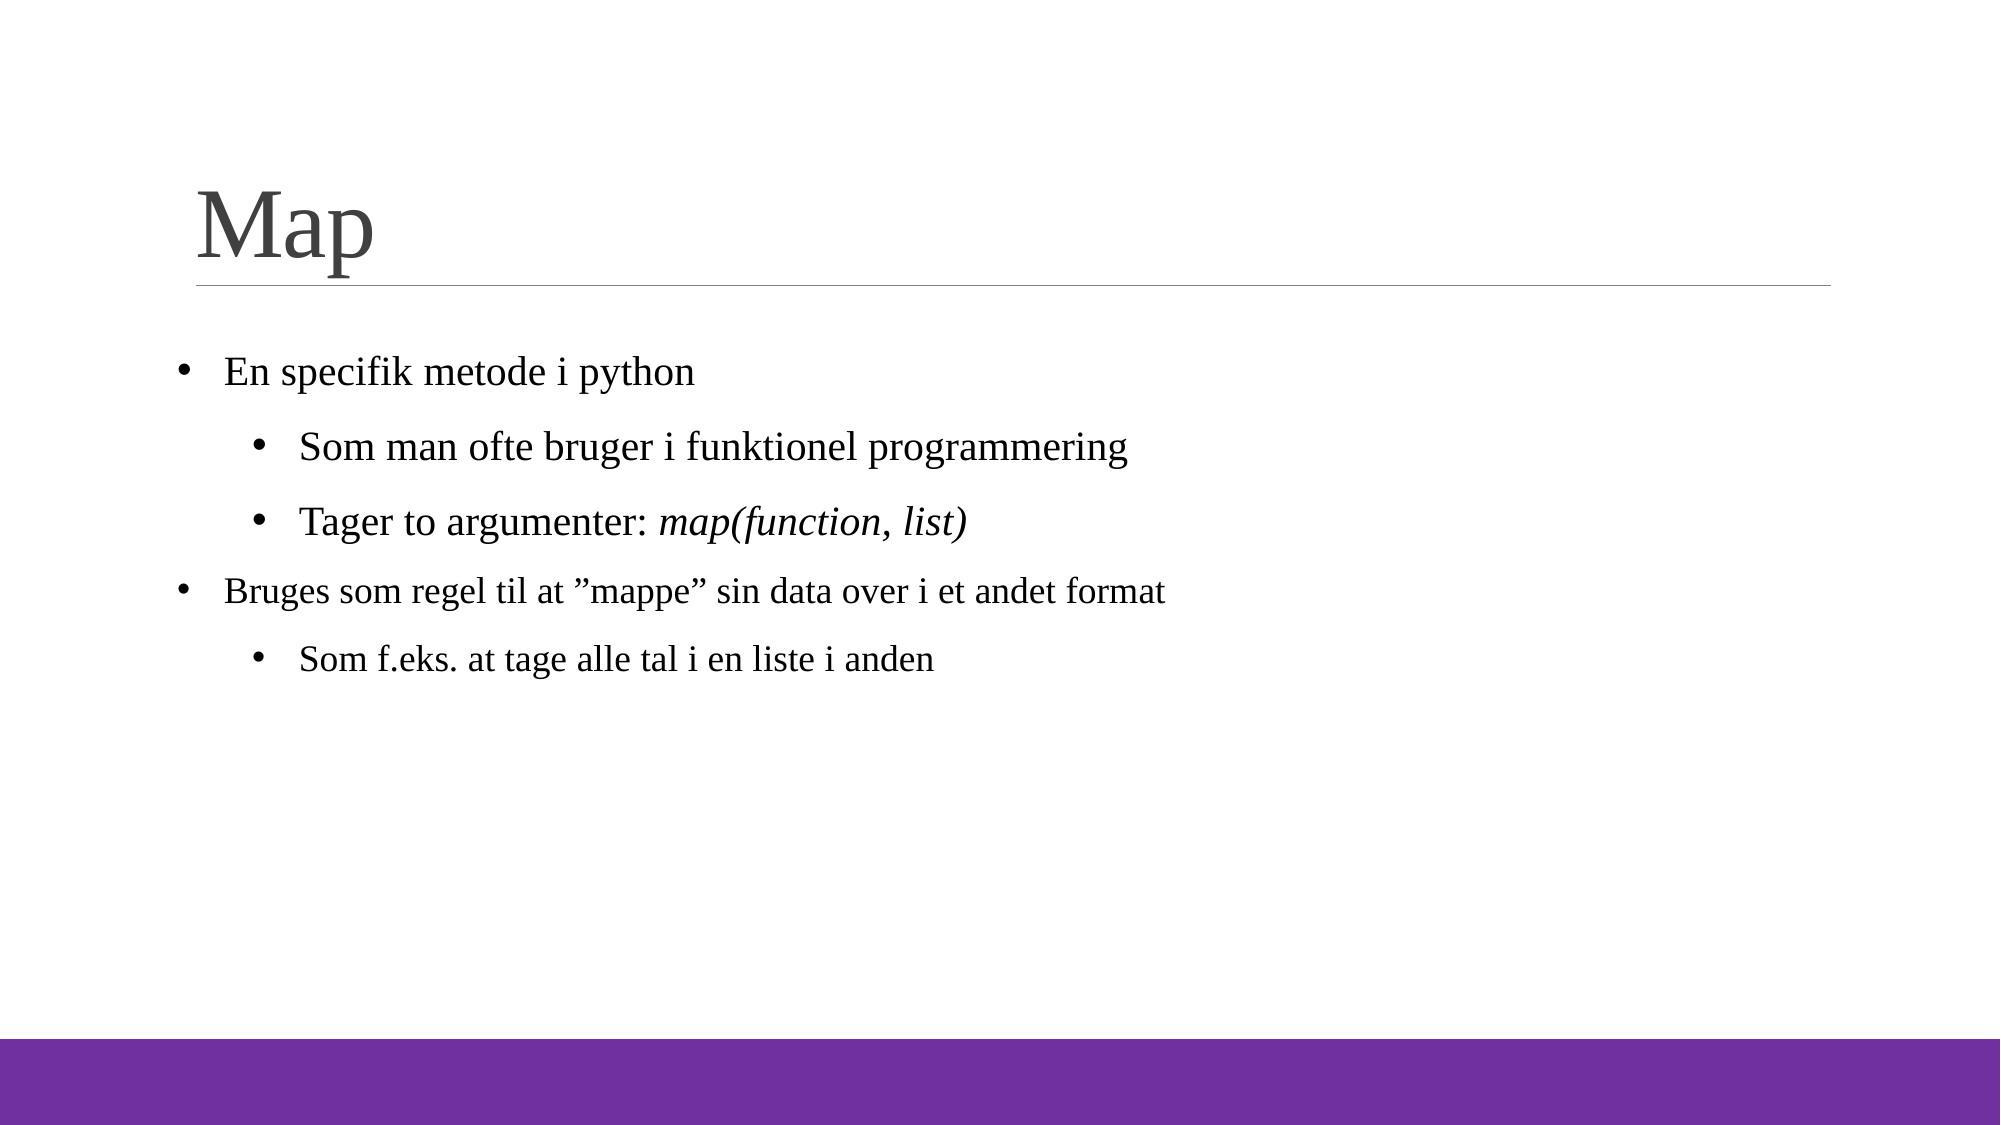

# Map
En specifik metode i python
Som man ofte bruger i funktionel programmering
Tager to argumenter: map(function, list)
Bruges som regel til at ”mappe” sin data over i et andet format
Som f.eks. at tage alle tal i en liste i anden